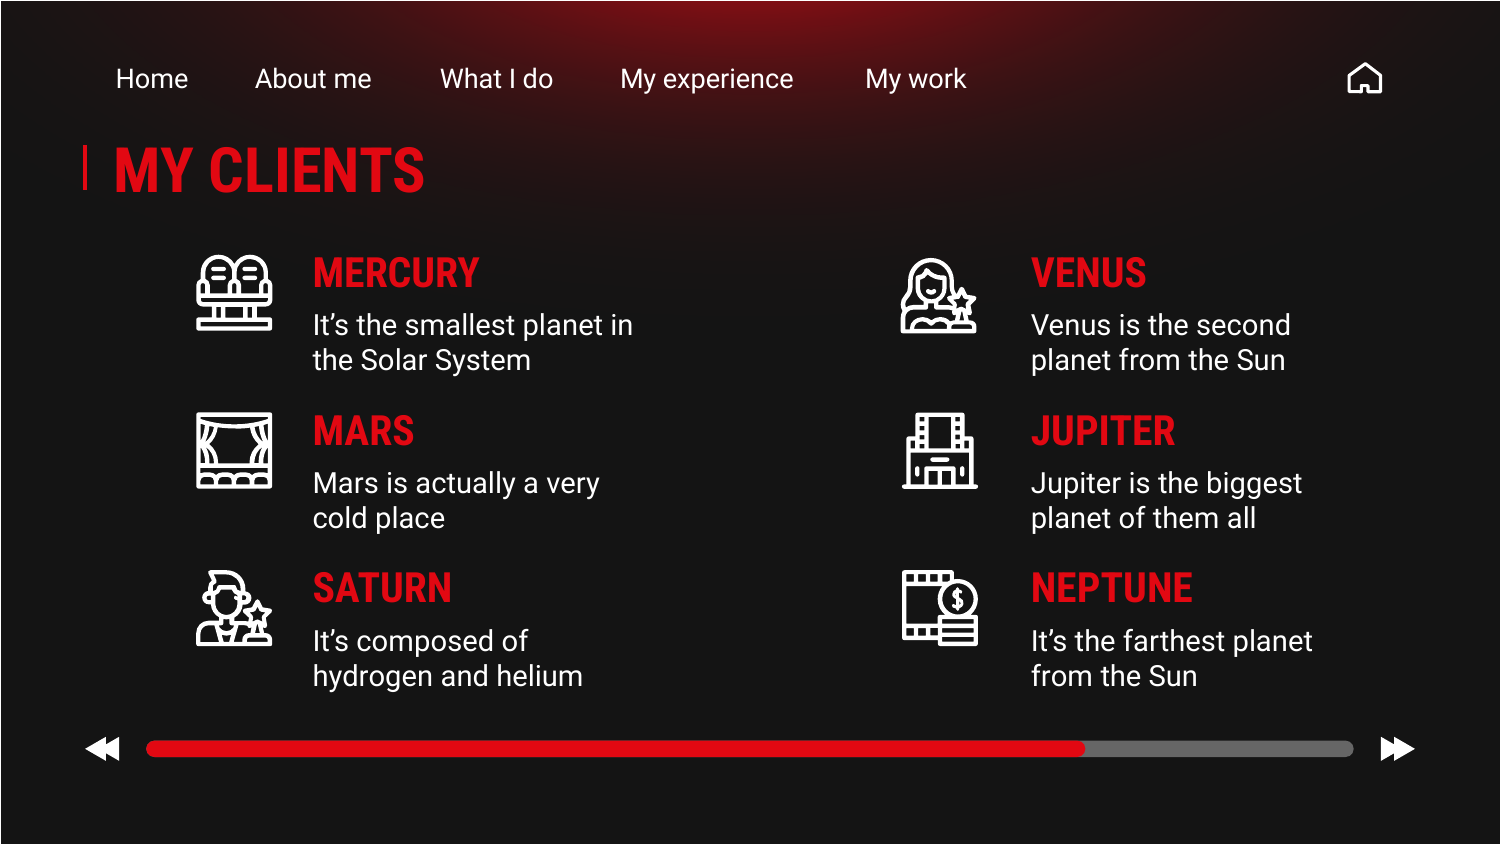

Home
About me
What I do
My experience
My work

MY CLIENTS
# MERCURY
VENUS

It’s the smallest planet in the Solar System
Venus is the second planet from the Sun
MARS
JUPITER

Mars is actually a very cold place
Jupiter is the biggest planet of them all
SATURN
NEPTUNE

It’s composed of hydrogen and helium
It’s the farthest planet from the Sun